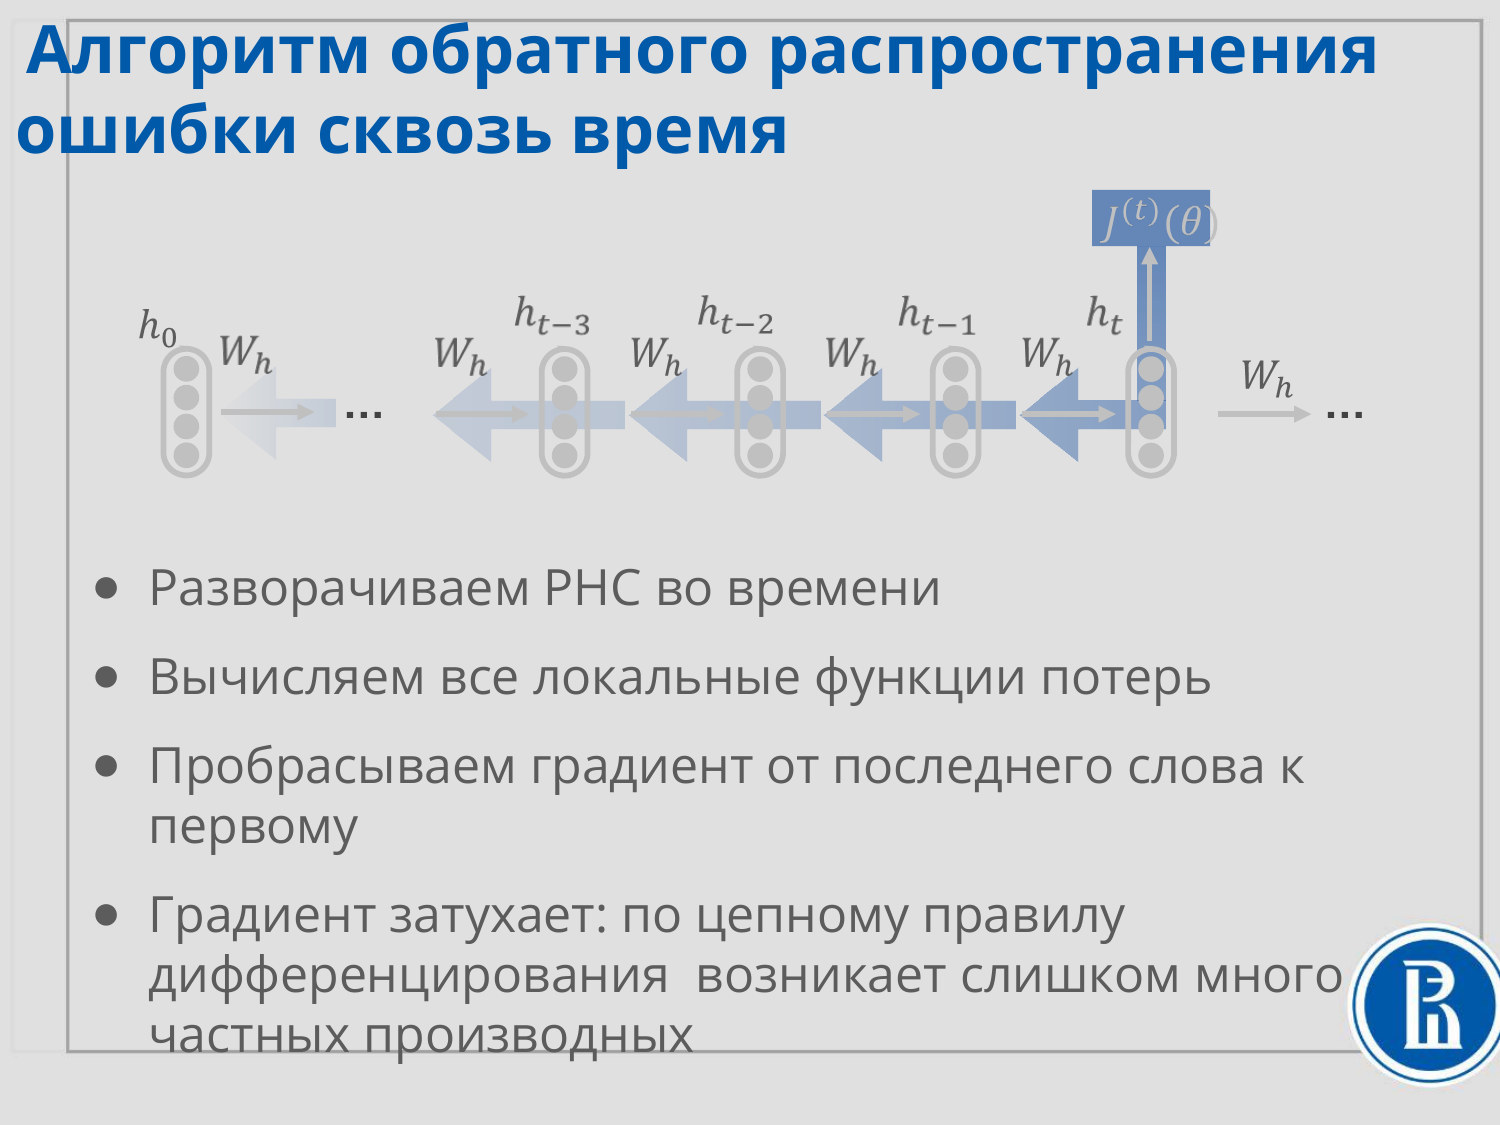

Алгоритм обратного распространения ошибки сквозь время

…
…

Разворачиваем РНС во времени
Вычисляем все локальные функции потерь
Пробрасываем градиент от последнего слова к первому
Градиент затухает: по цепному правилу дифференцирования  возникает слишком много частных производных